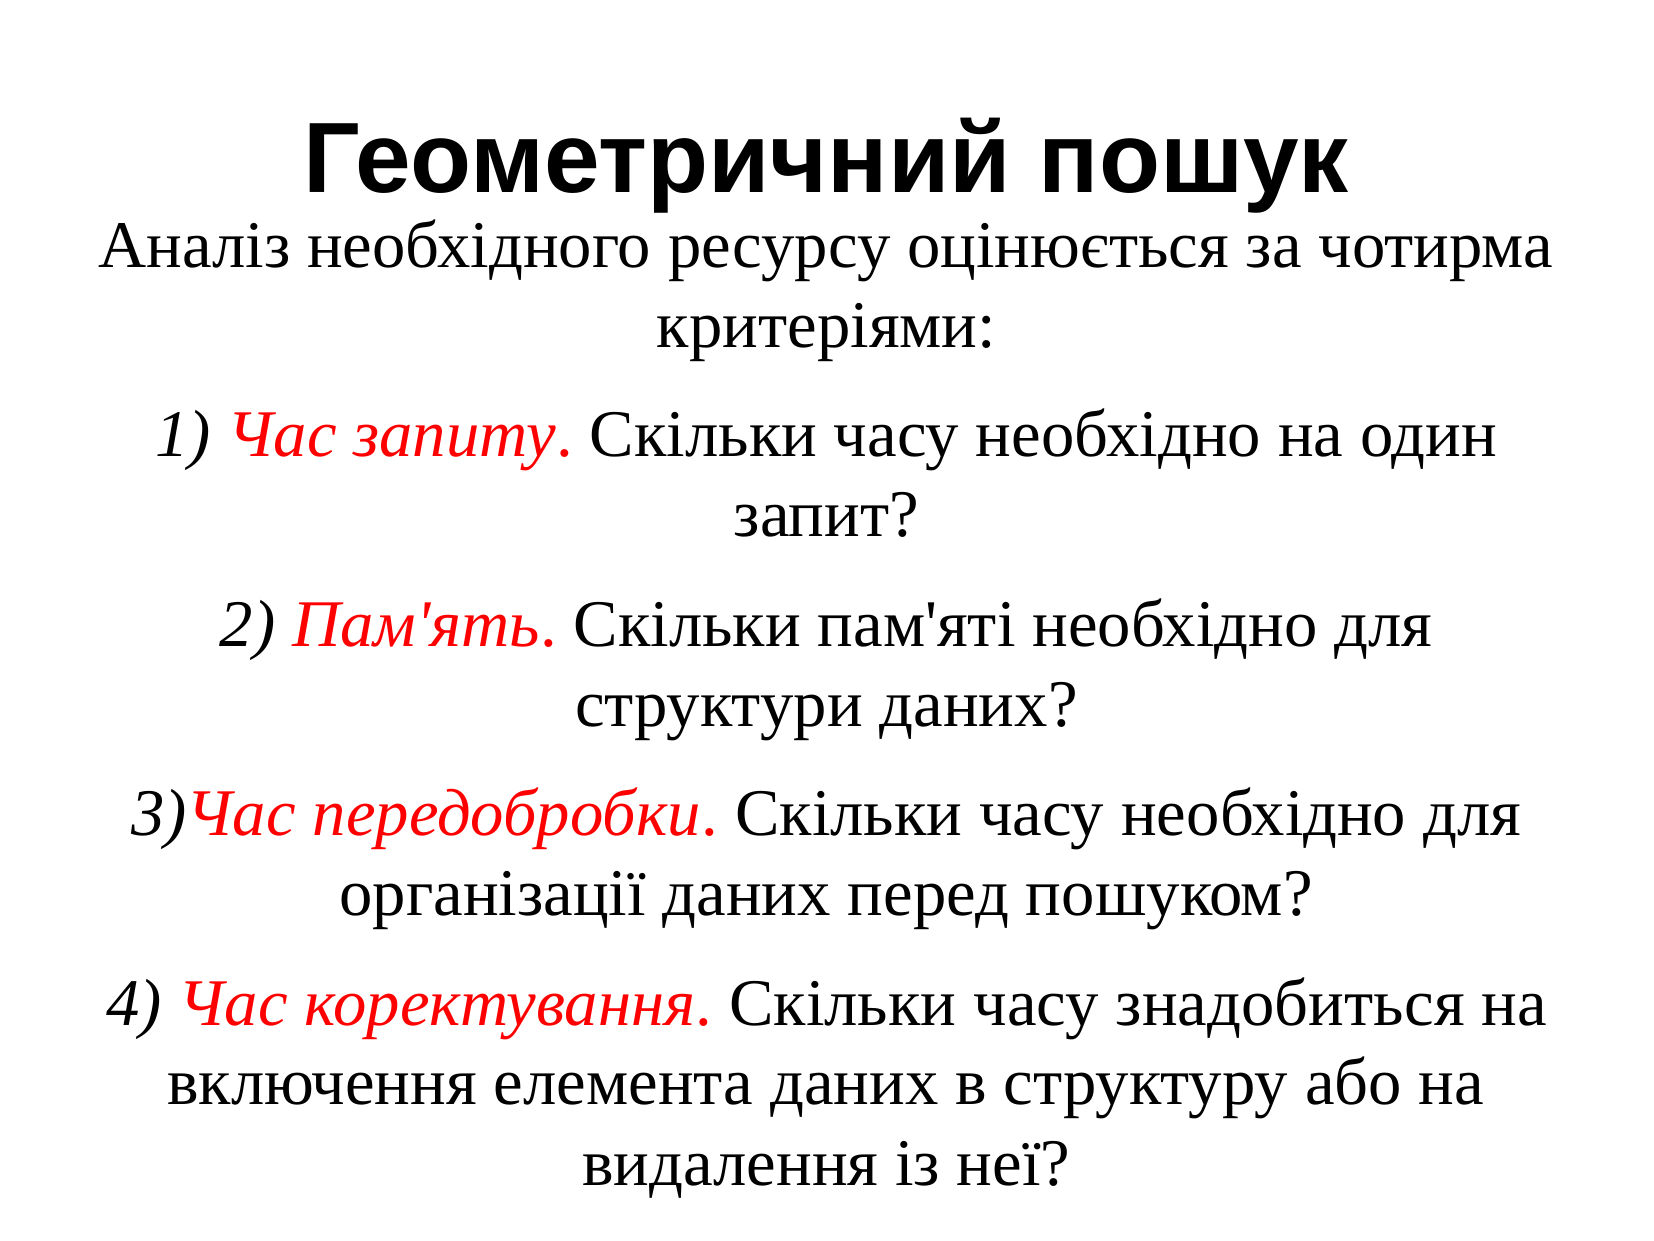

Геометричний пошук
Аналіз необхідного ресурсу оцінюється за чотирма критеріями:
1) Час запиту. Скільки часу необхідно на один запит?
2) Пам'ять. Скільки пам'яті необхідно для структури даних?
3)Час передобробки. Скільки часу необхідно для організації даних перед пошуком?
4) Час коректування. Скільки часу знадобиться на включення елемента даних в структуру або на видалення із неї?